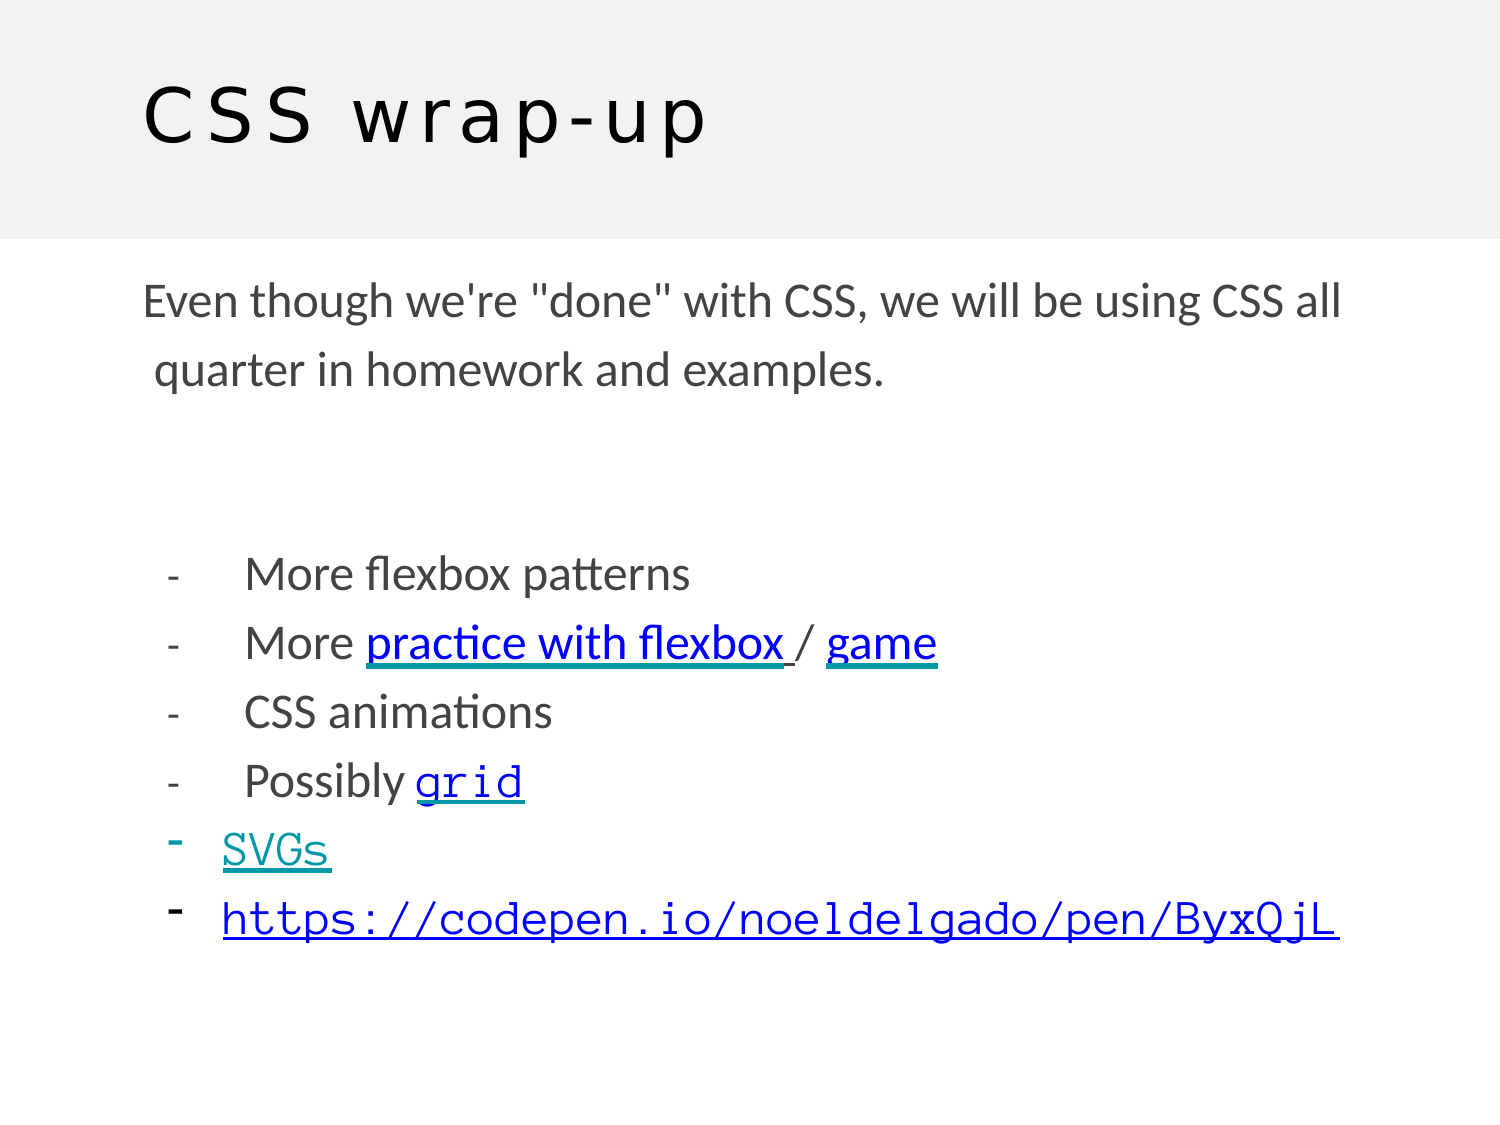

# CSS wrap-up
Even though we're "done" with CSS, we will be using CSS all  quarter in homework and examples.

-	More flexbox patterns
-	More practice with flexbox / game
-	CSS animations
-	Possibly grid
SVGs
https://codepen.io/noeldelgado/pen/ByxQjL